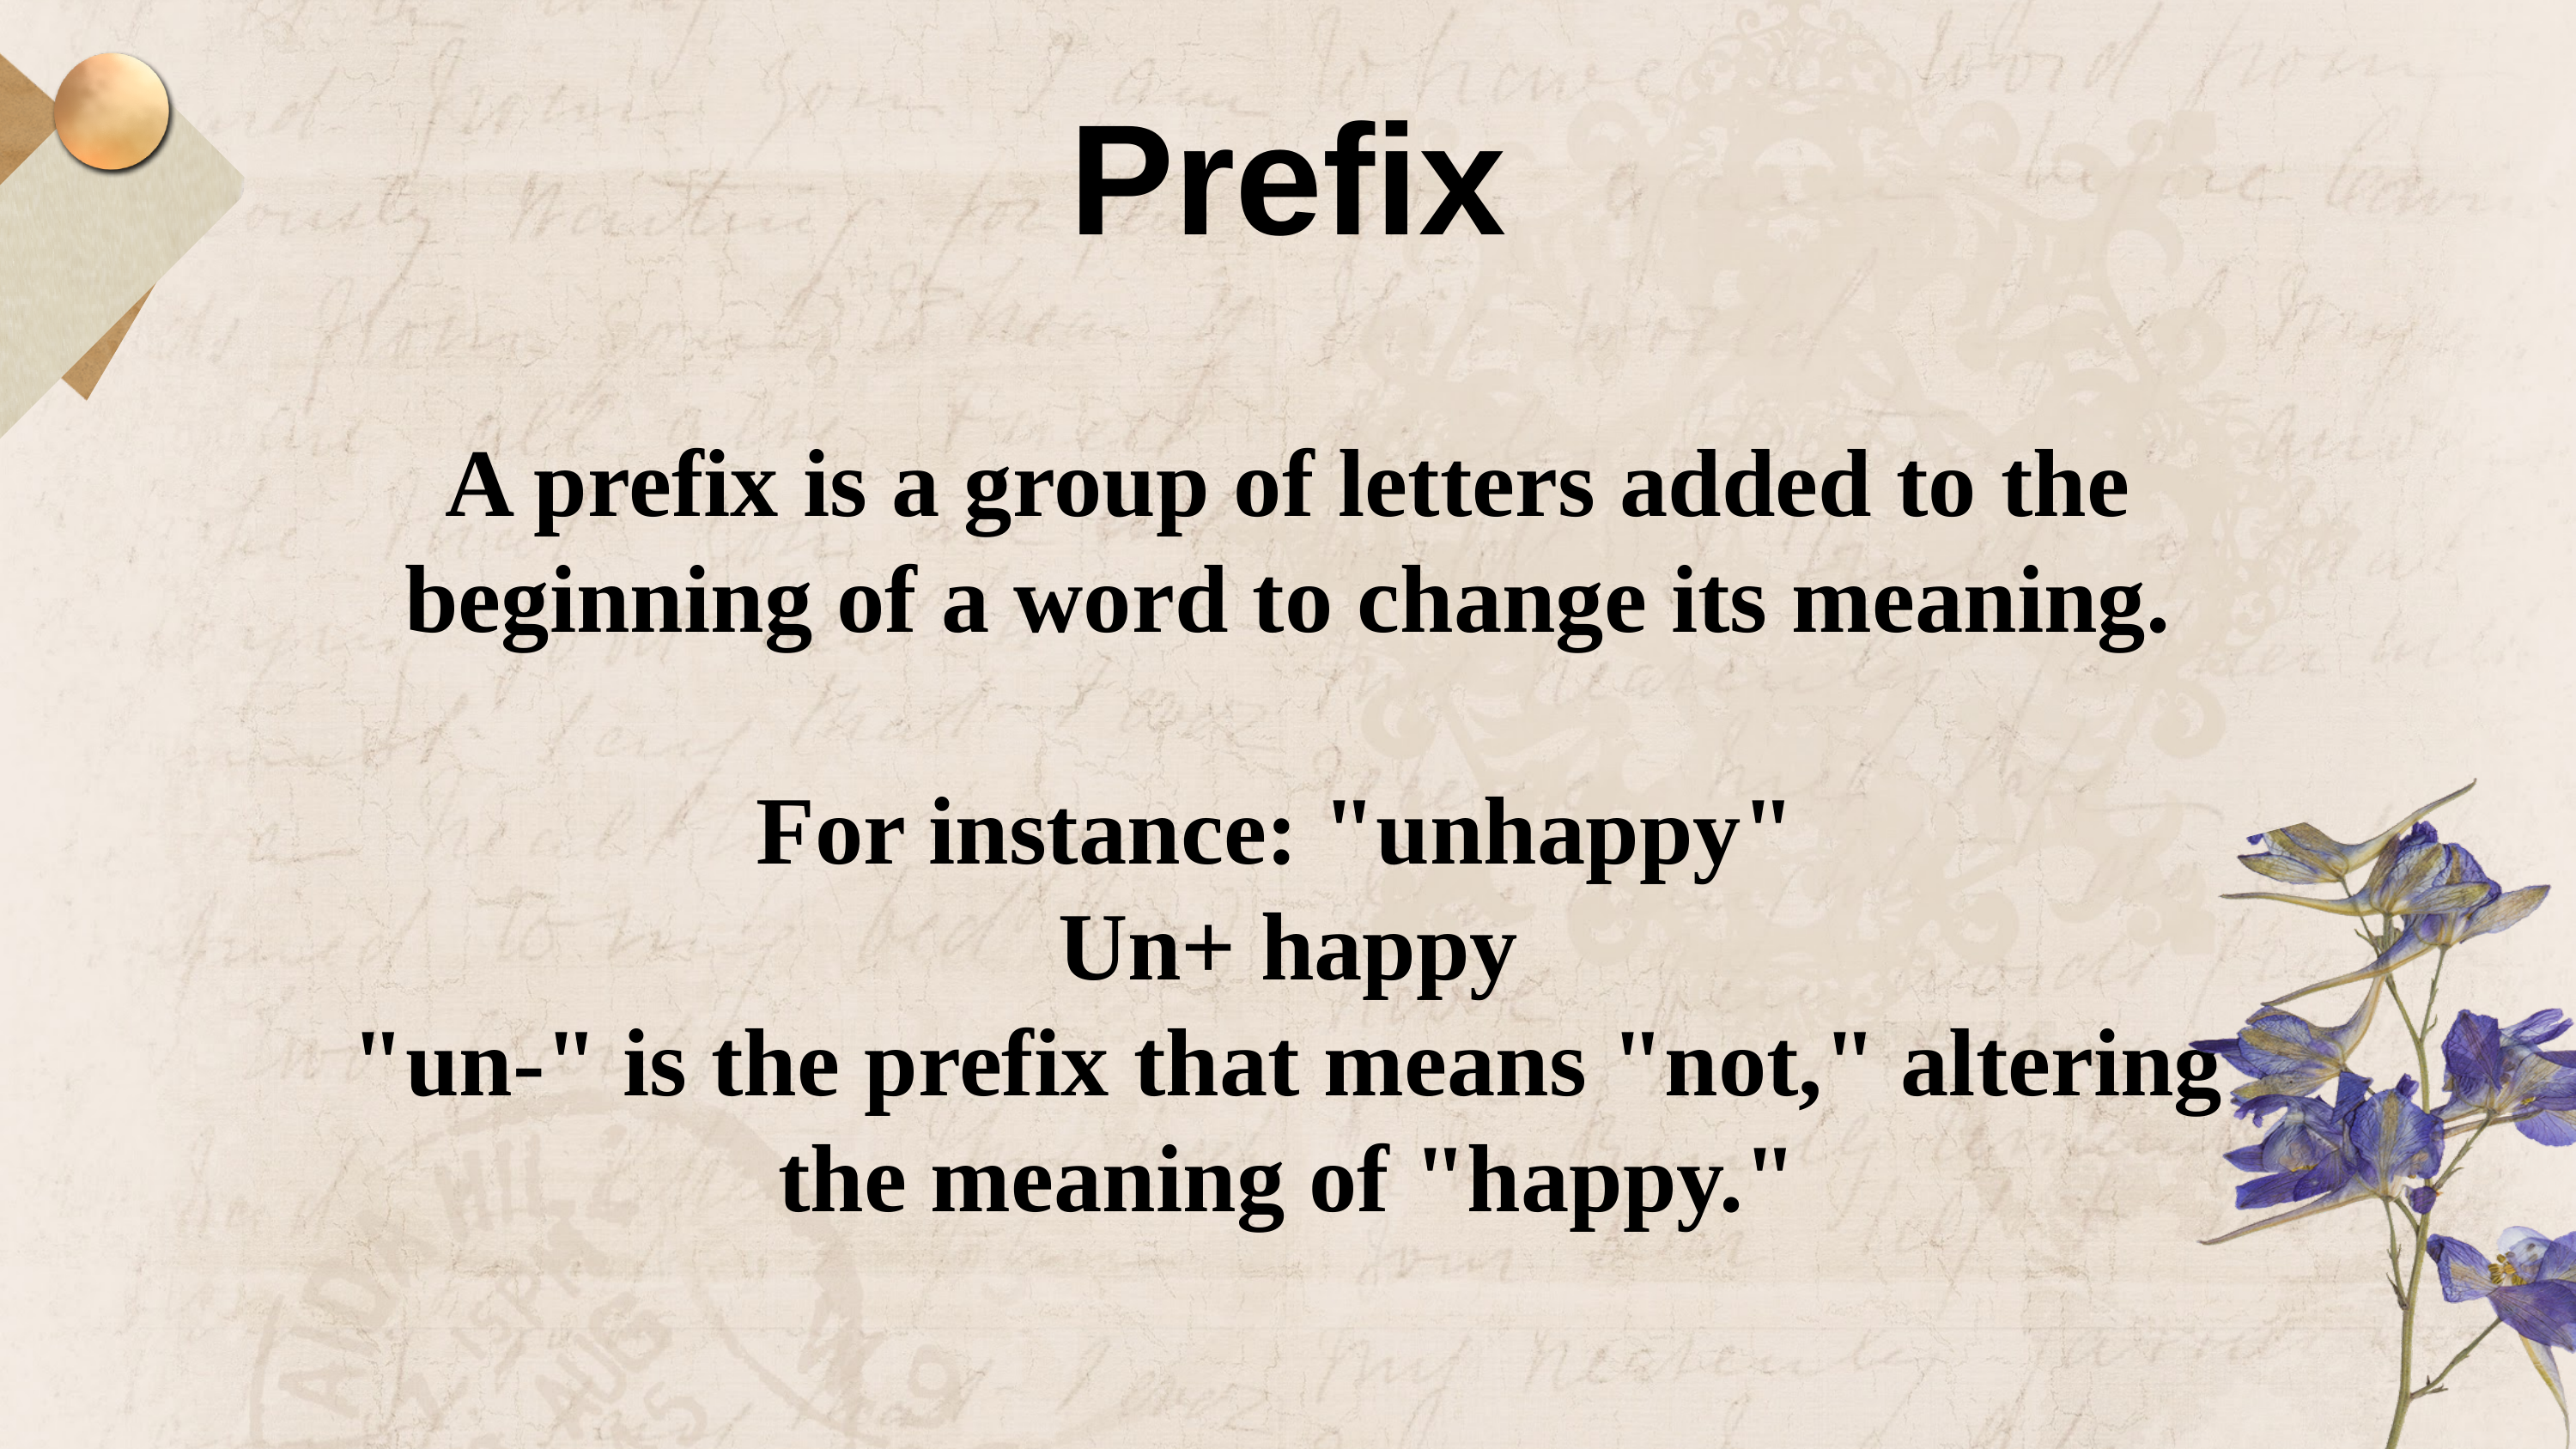

Prefix

A prefix is a group of letters added to the beginning of a word to change its meaning.

For instance: "unhappy"
Un+ happy
"un-" is the prefix that means "not," altering the meaning of "happy."